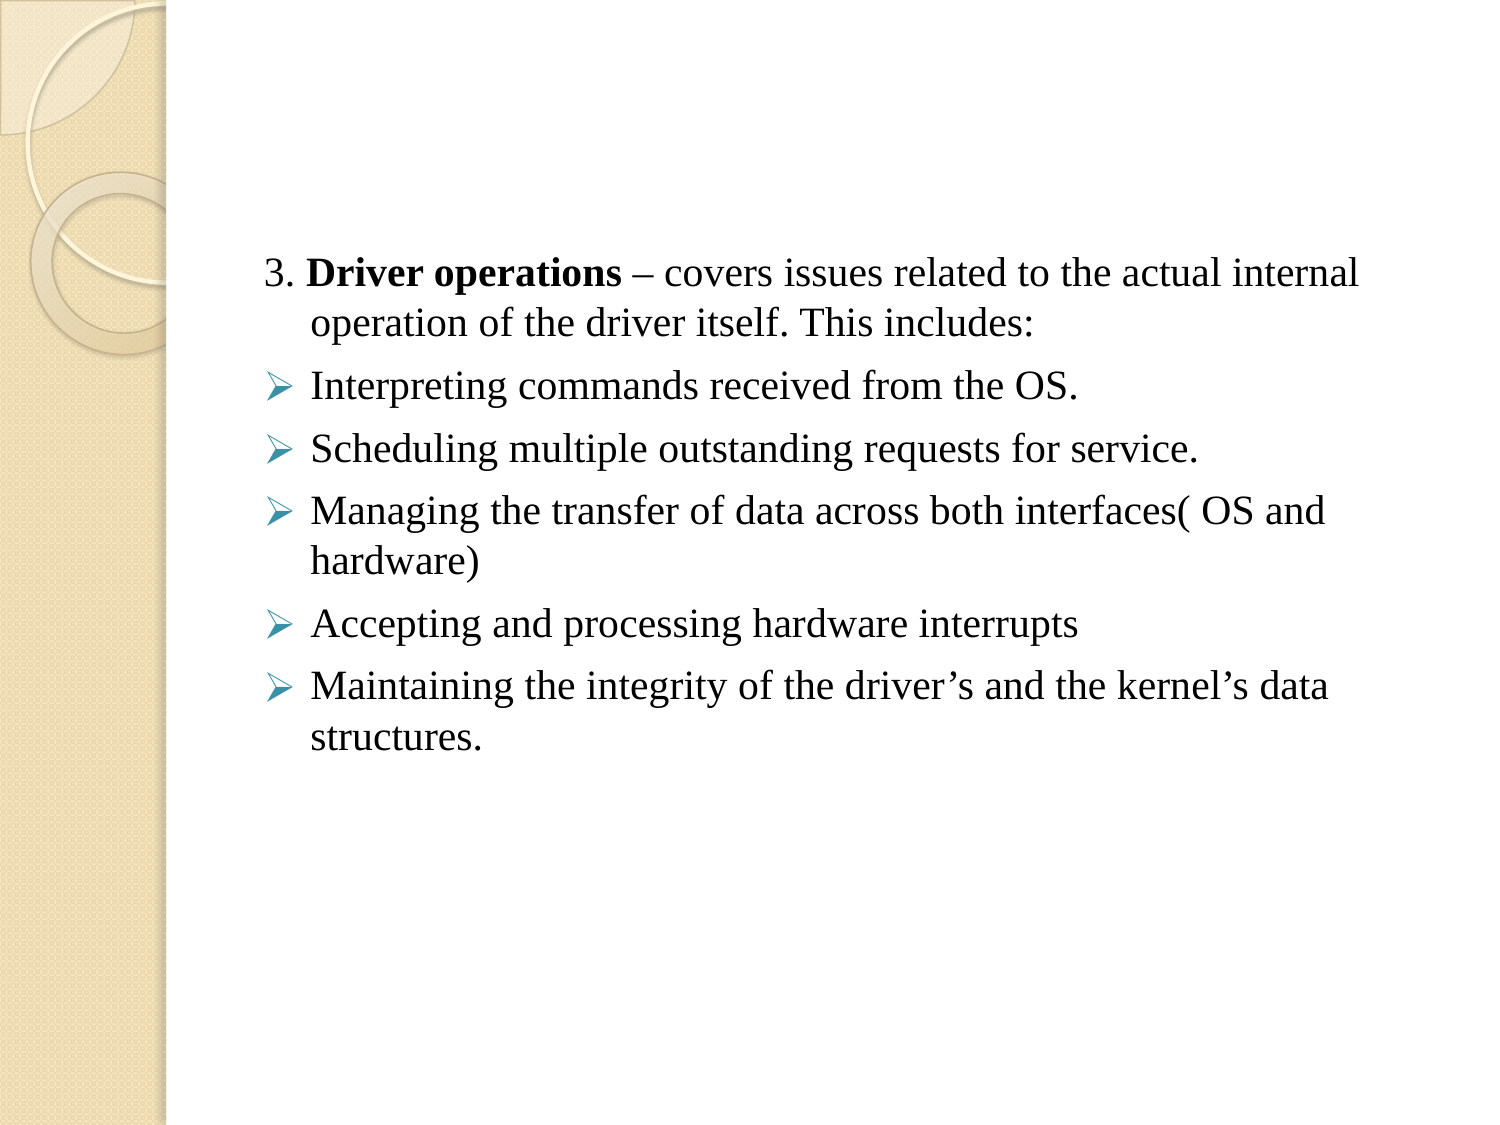

#
3. Driver operations – covers issues related to the actual internal operation of the driver itself. This includes:
Interpreting commands received from the OS.
Scheduling multiple outstanding requests for service.
Managing the transfer of data across both interfaces( OS and hardware)
Accepting and processing hardware interrupts
Maintaining the integrity of the driver’s and the kernel’s data structures.